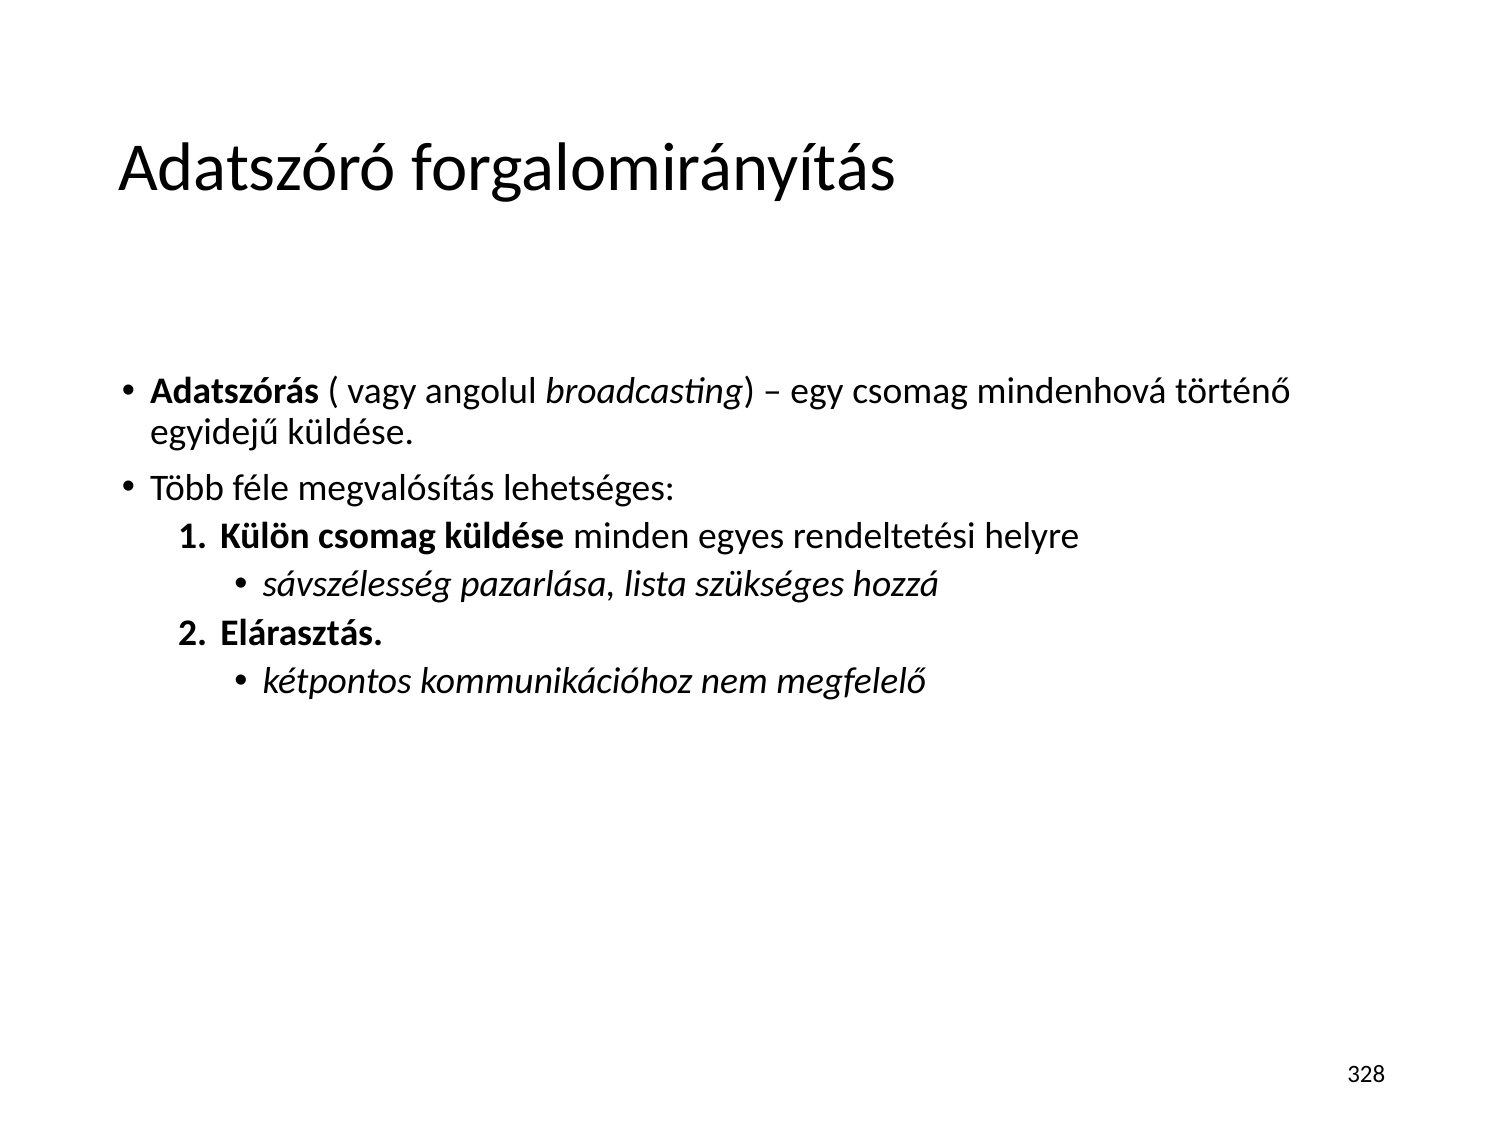

# Adatszóró forgalomirányítás
Adatszórás ( vagy angolul broadcasting) – egy csomag mindenhová történő egyidejű küldése.
Több féle megvalósítás lehetséges:
Külön csomag küldése minden egyes rendeltetési helyre
sávszélesség pazarlása, lista szükséges hozzá
Elárasztás.
kétpontos kommunikációhoz nem megfelelő
328